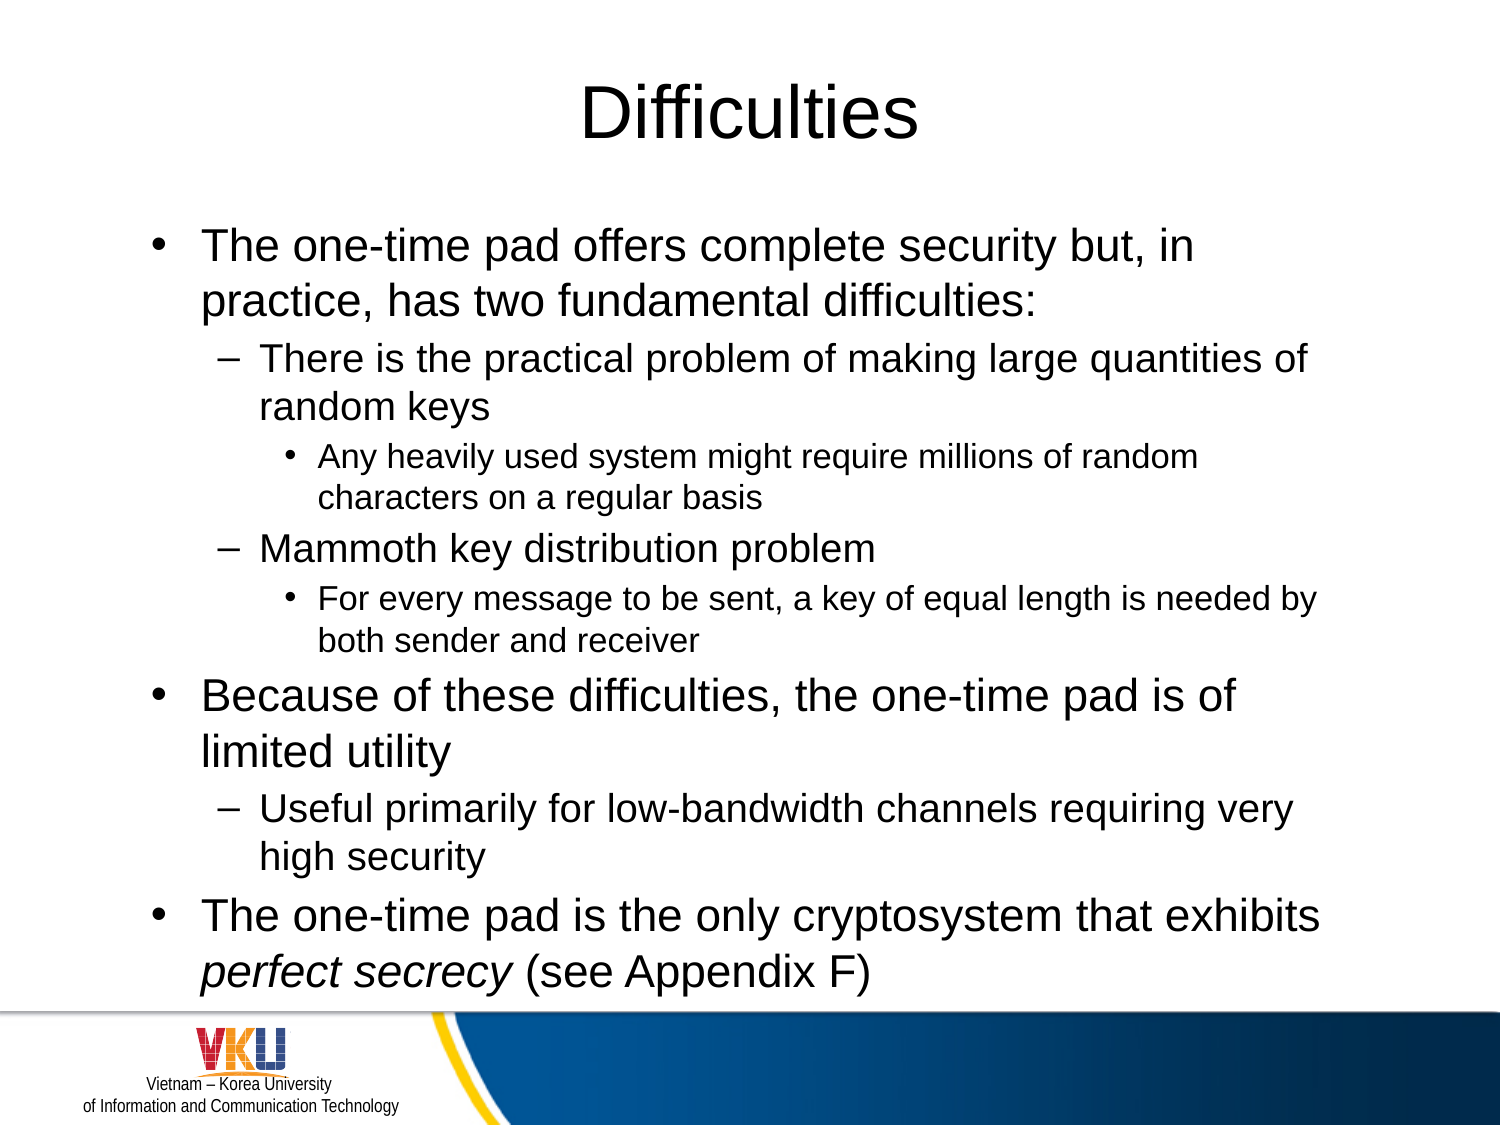

# Difficulties
The one-time pad offers complete security but, in practice, has two fundamental difficulties:
There is the practical problem of making large quantities of random keys
Any heavily used system might require millions of random characters on a regular basis
Mammoth key distribution problem
For every message to be sent, a key of equal length is needed by both sender and receiver
Because of these difficulties, the one-time pad is of limited utility
Useful primarily for low-bandwidth channels requiring very high security
The one-time pad is the only cryptosystem that exhibits perfect secrecy (see Appendix F)